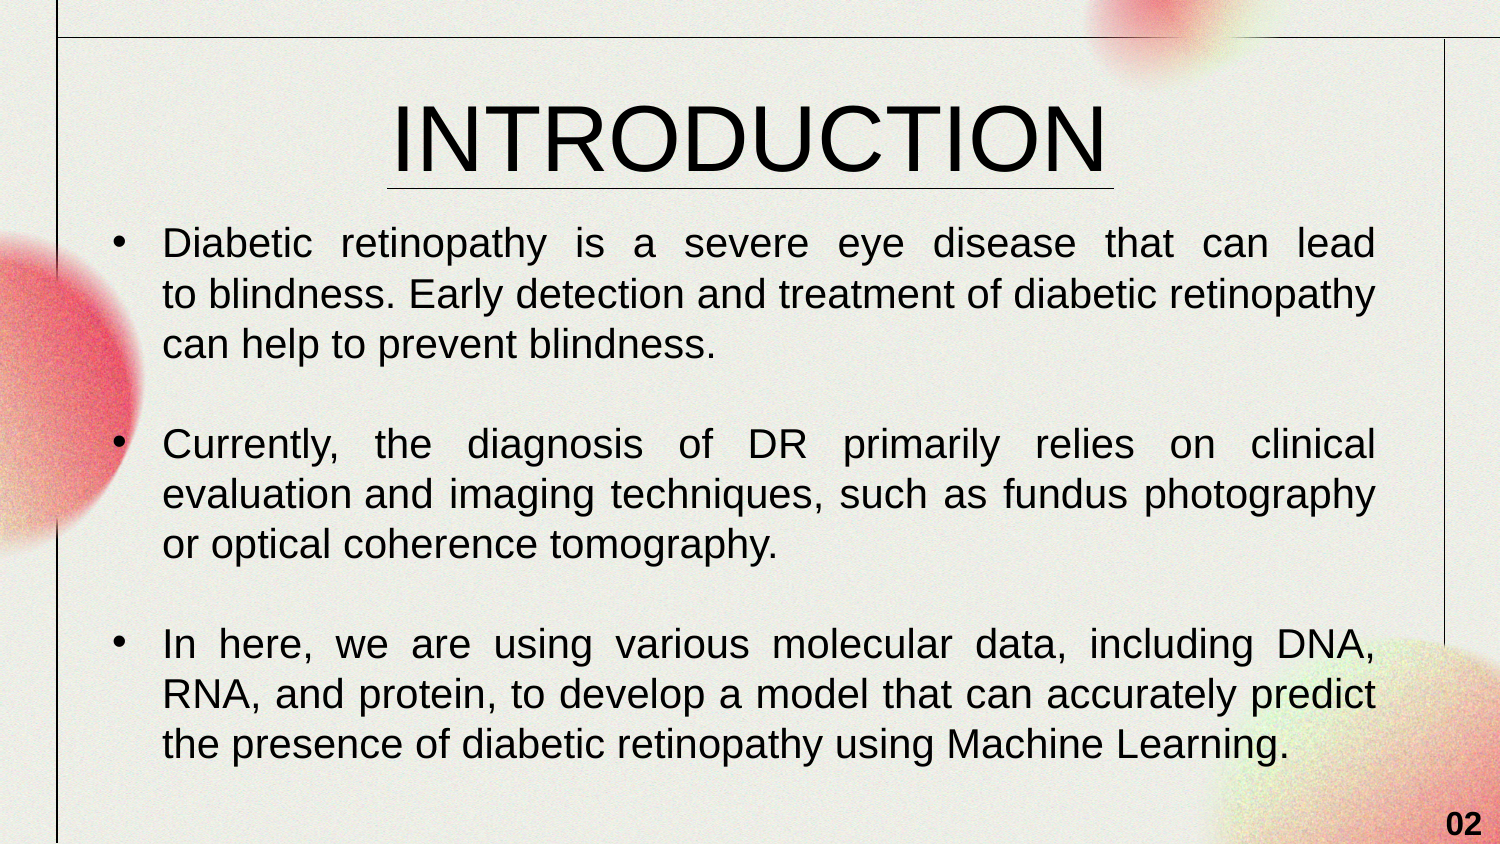

# INTRODUCTION
Diabetic retinopathy is a severe eye disease that can lead to blindness. Early detection and treatment of diabetic retinopathy can help to prevent blindness.

Currently, the diagnosis of DR primarily relies on clinical evaluation and imaging techniques, such as fundus photography or optical coherence tomography.

In here, we are using various molecular data, including DNA, RNA, and protein, to develop a model that can accurately predict the presence of diabetic retinopathy using Machine Learning.
02